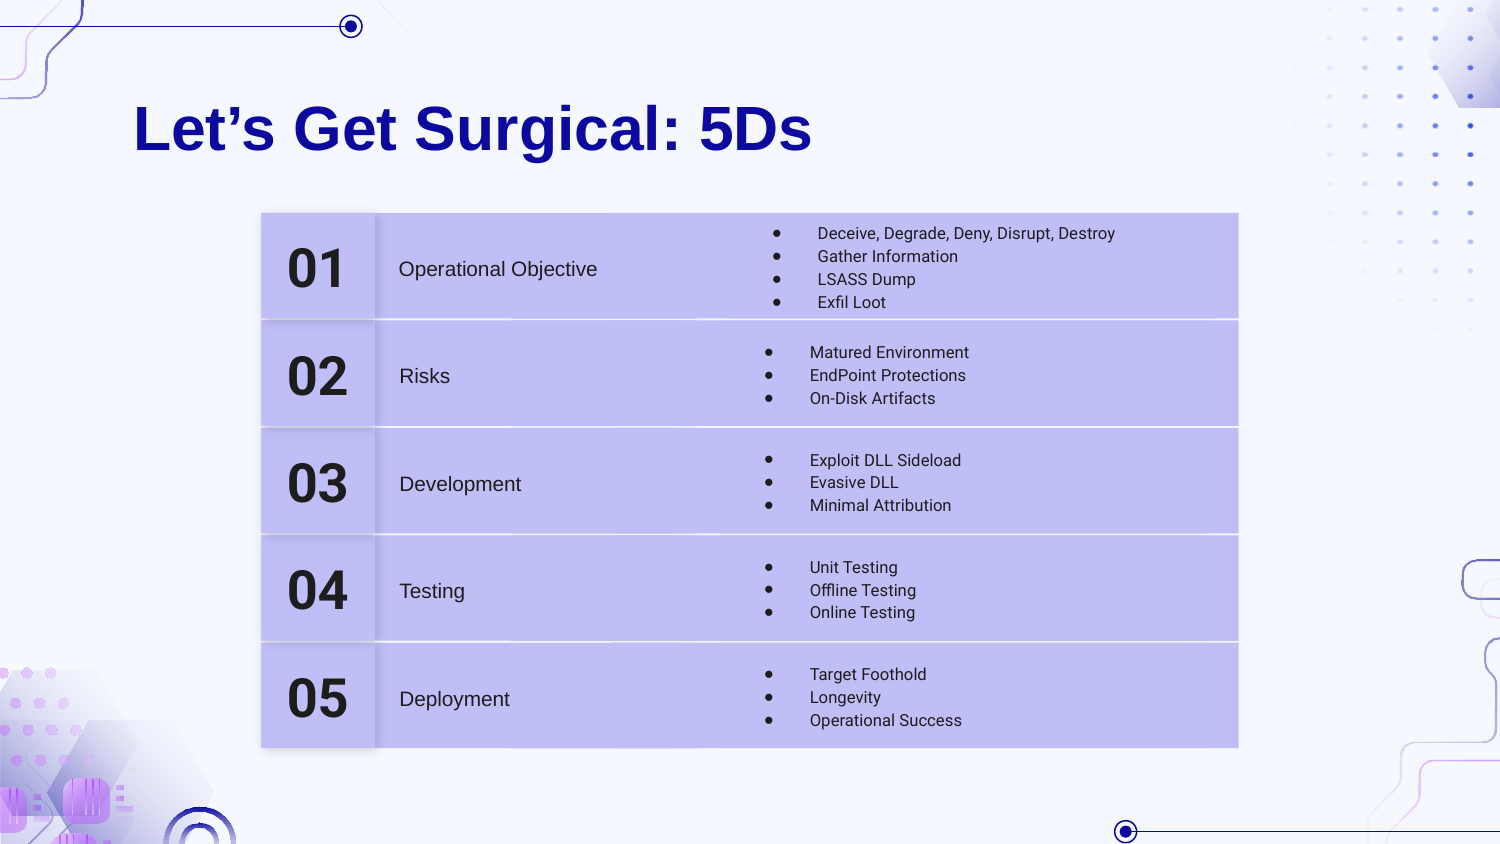

# Let’s Get Surgical: 5Ds

01

Deceive, Degrade, Deny, Disrupt, Destroy
Gather Information
LSASS Dump
Exfil Loot
Operational Objective

02

Matured Environment
EndPoint Protections
On-Disk Artifacts
Risks

03

Exploit DLL Sideload
Evasive DLL
Minimal Attribution
Development

Unit Testing
Offline Testing
Online Testing

04

Testing

05

Target Foothold
Longevity
Operational Success
Deployment